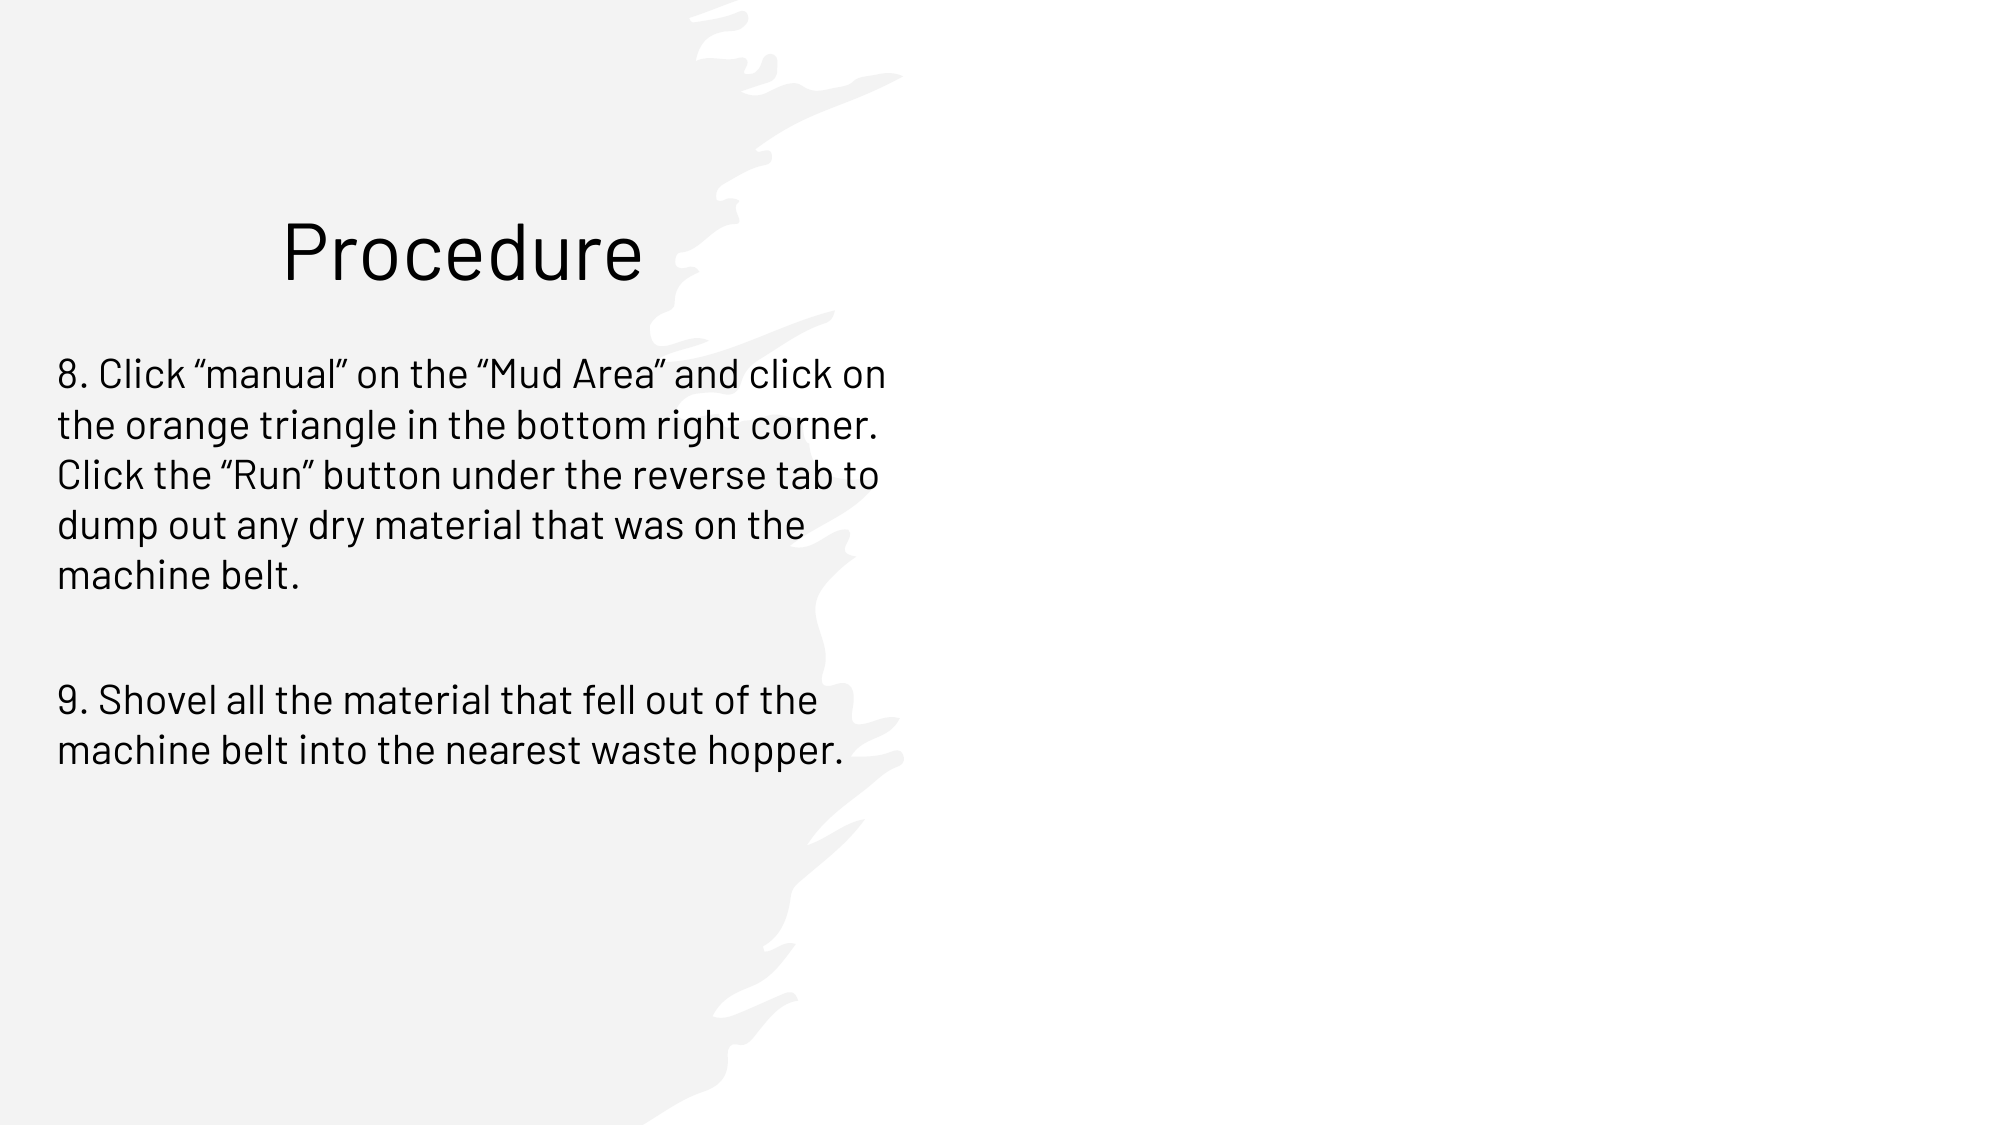

# Procedure
8. Click “manual” on the “Mud Area” and click on the orange triangle in the bottom right corner. Click the “Run” button under the reverse tab to dump out any dry material that was on the machine belt.

9. Shovel all the material that fell out of the machine belt into the nearest waste hopper.